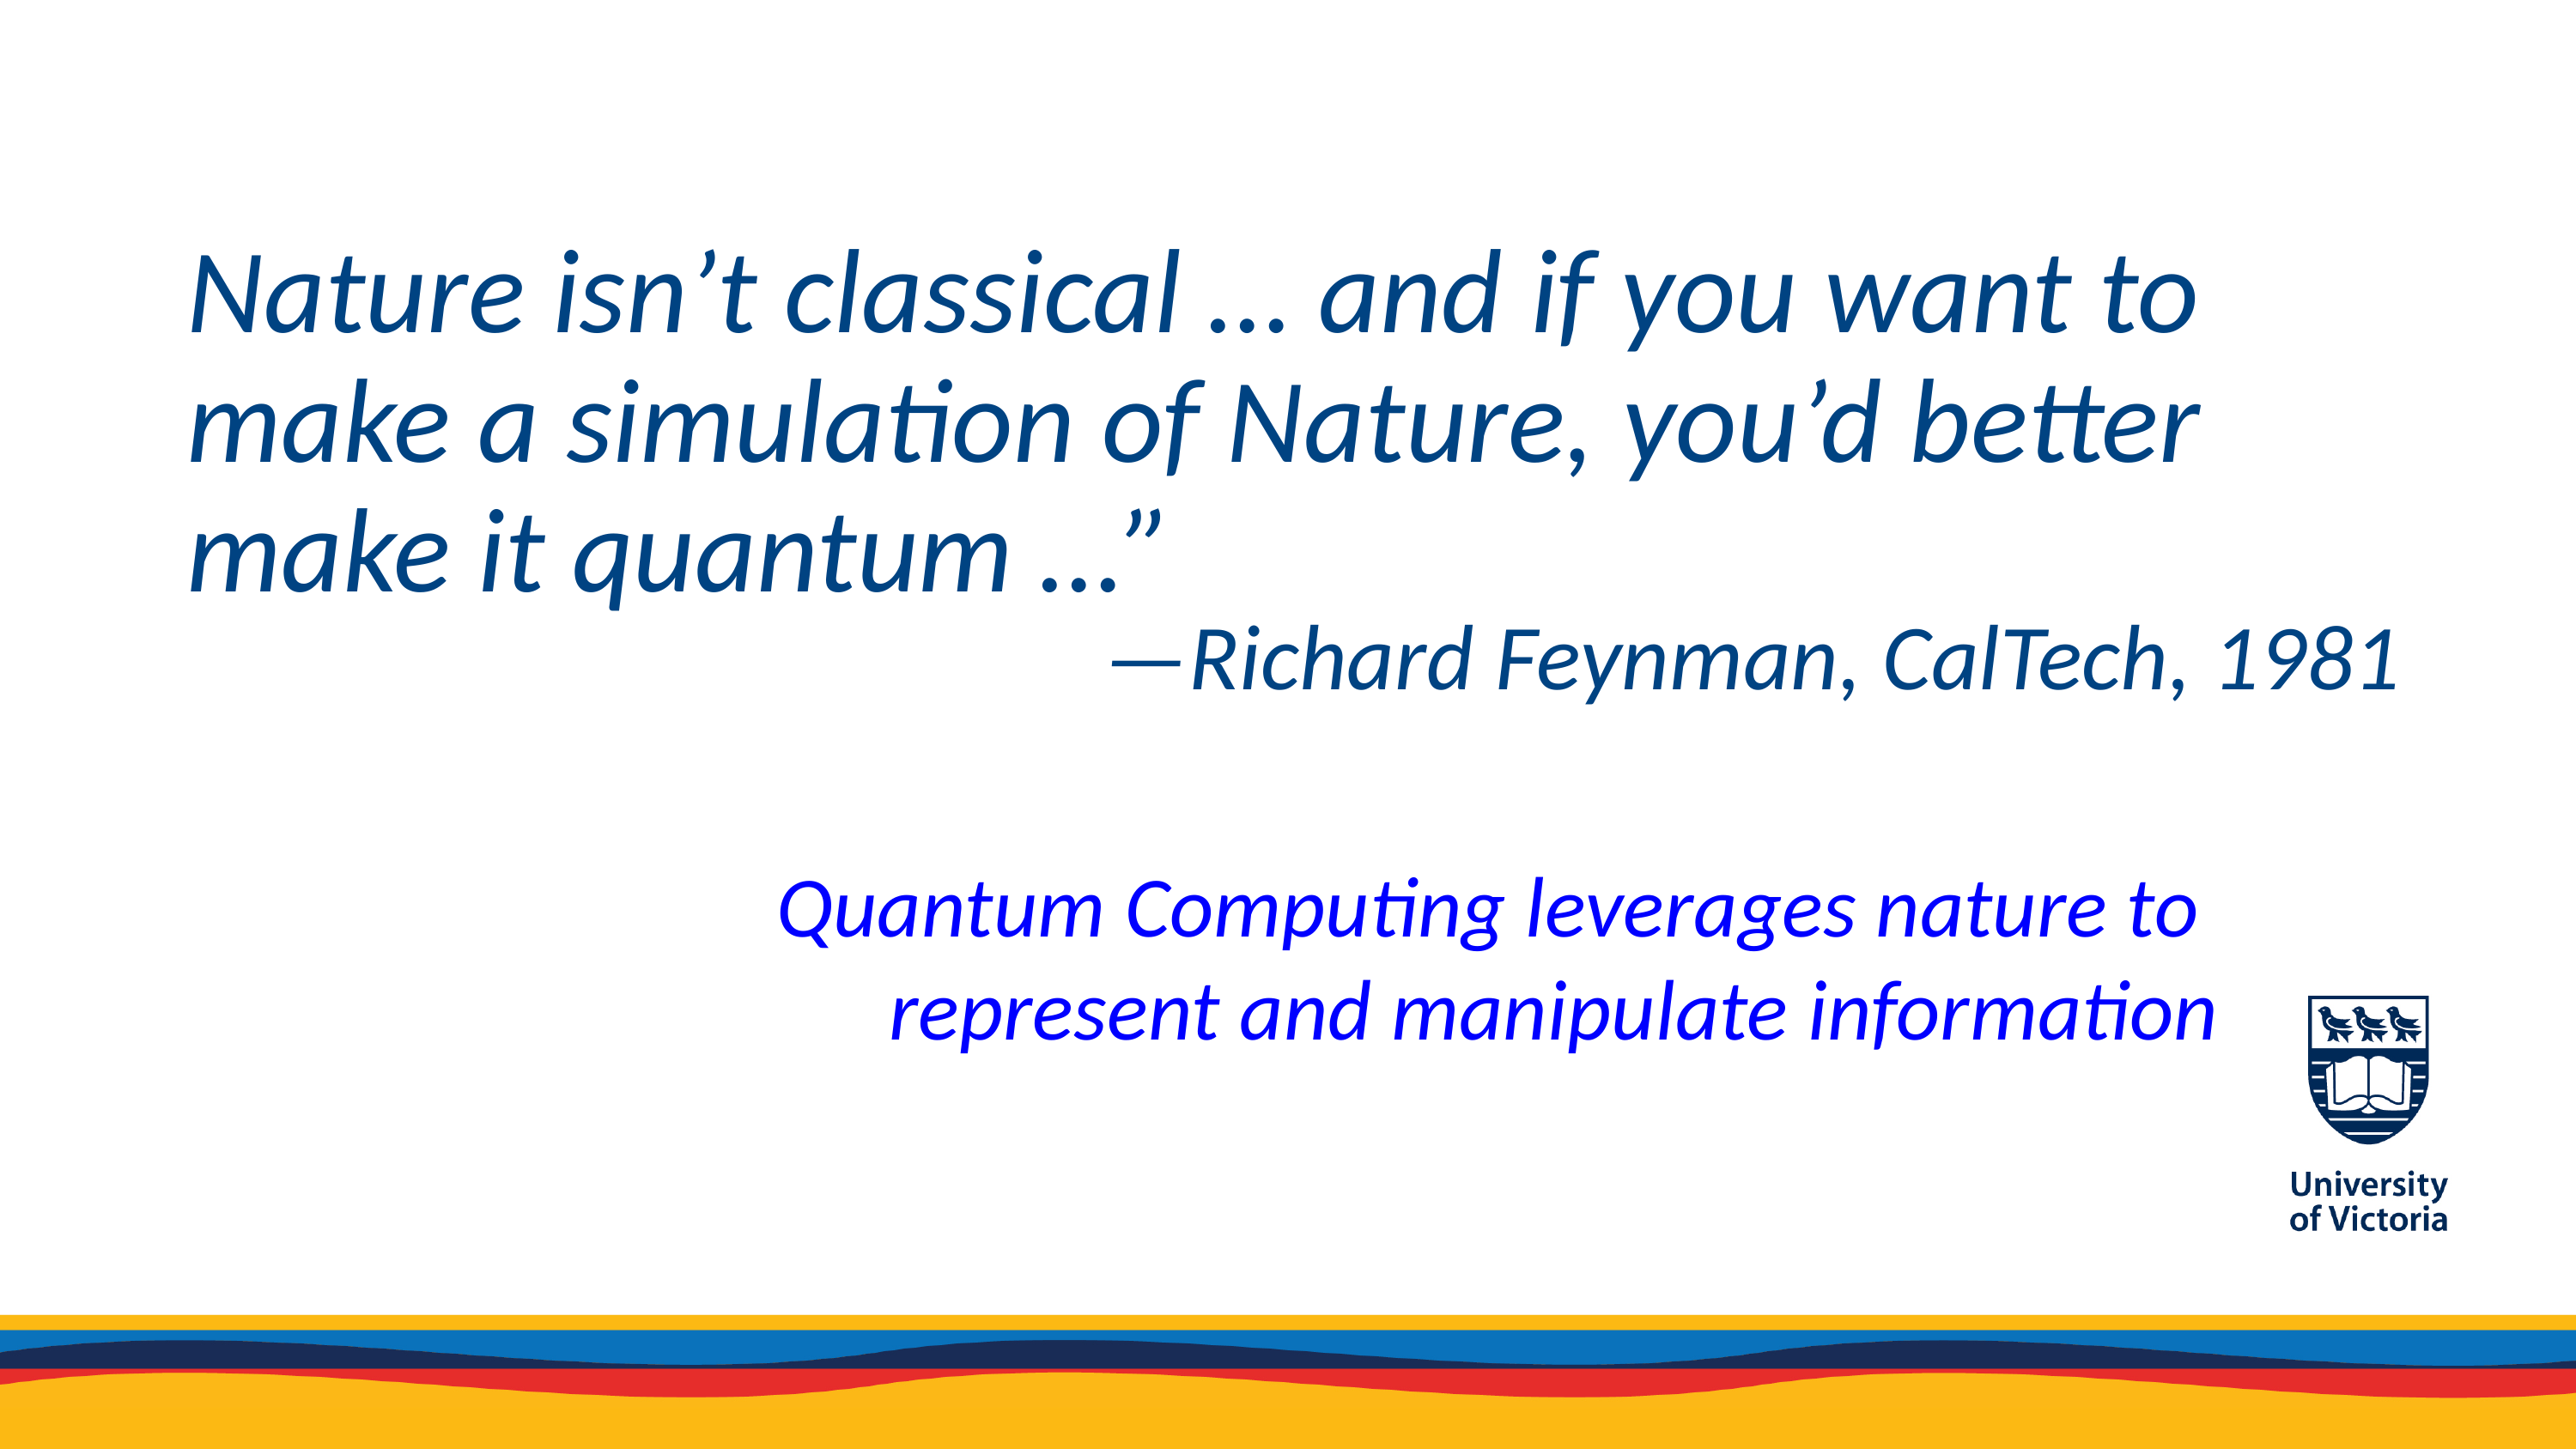

Nature isn’t classical … and if you want to make a simulation of Nature, you’d better make it quantum …”
—Richard Feynman, CalTech, 1981
Quantum Computing leverages nature to
represent and manipulate information